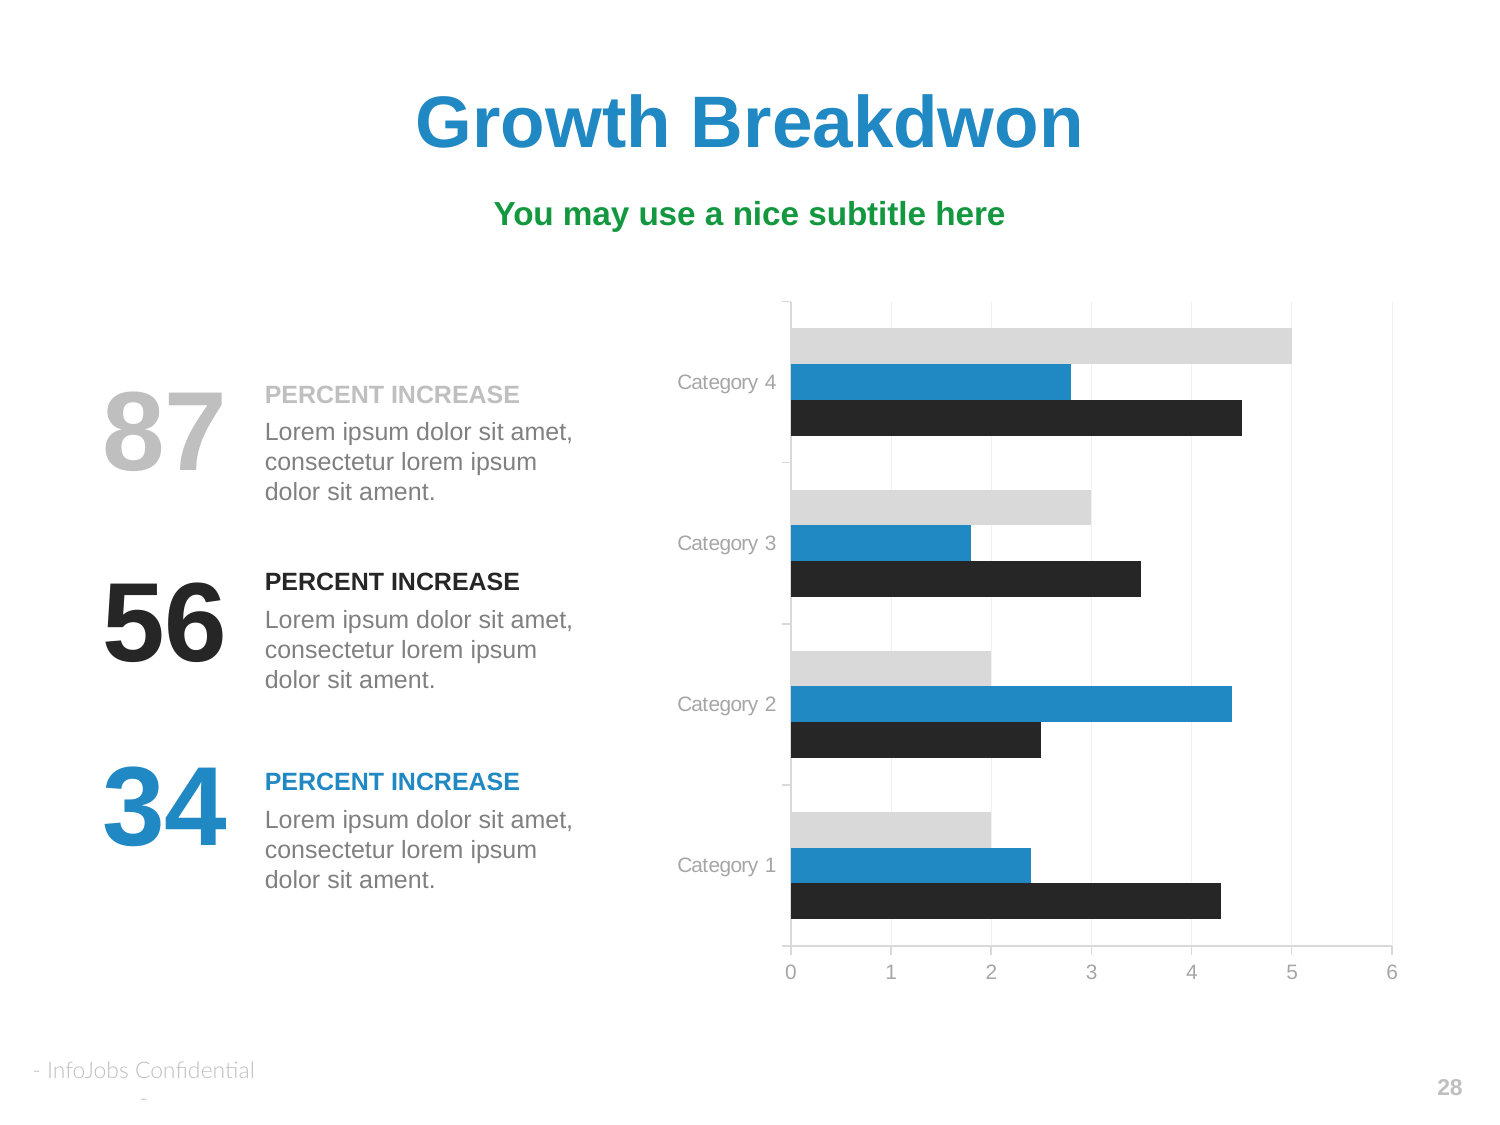

# Growth Breakdwon
You may use a nice subtitle here

### Chart

| Category | Series 1 | Series 2 | Series 3 |
|---|---|---|---|
| Category 1 | 4.3 | 2.4 | 2.0 |
| Category 2 | 2.5 | 4.4 | 2.0 |
| Category 3 | 3.5 | 1.8 | 3.0 |
| Category 4 | 4.5 | 2.8 | 5.0 |
87
PERCENT INCREASE
Lorem ipsum dolor sit amet, consectetur lorem ipsum dolor sit ament.
56
PERCENT INCREASE
Lorem ipsum dolor sit amet, consectetur lorem ipsum dolor sit ament.
34
PERCENT INCREASE
Lorem ipsum dolor sit amet, consectetur lorem ipsum dolor sit ament.
28